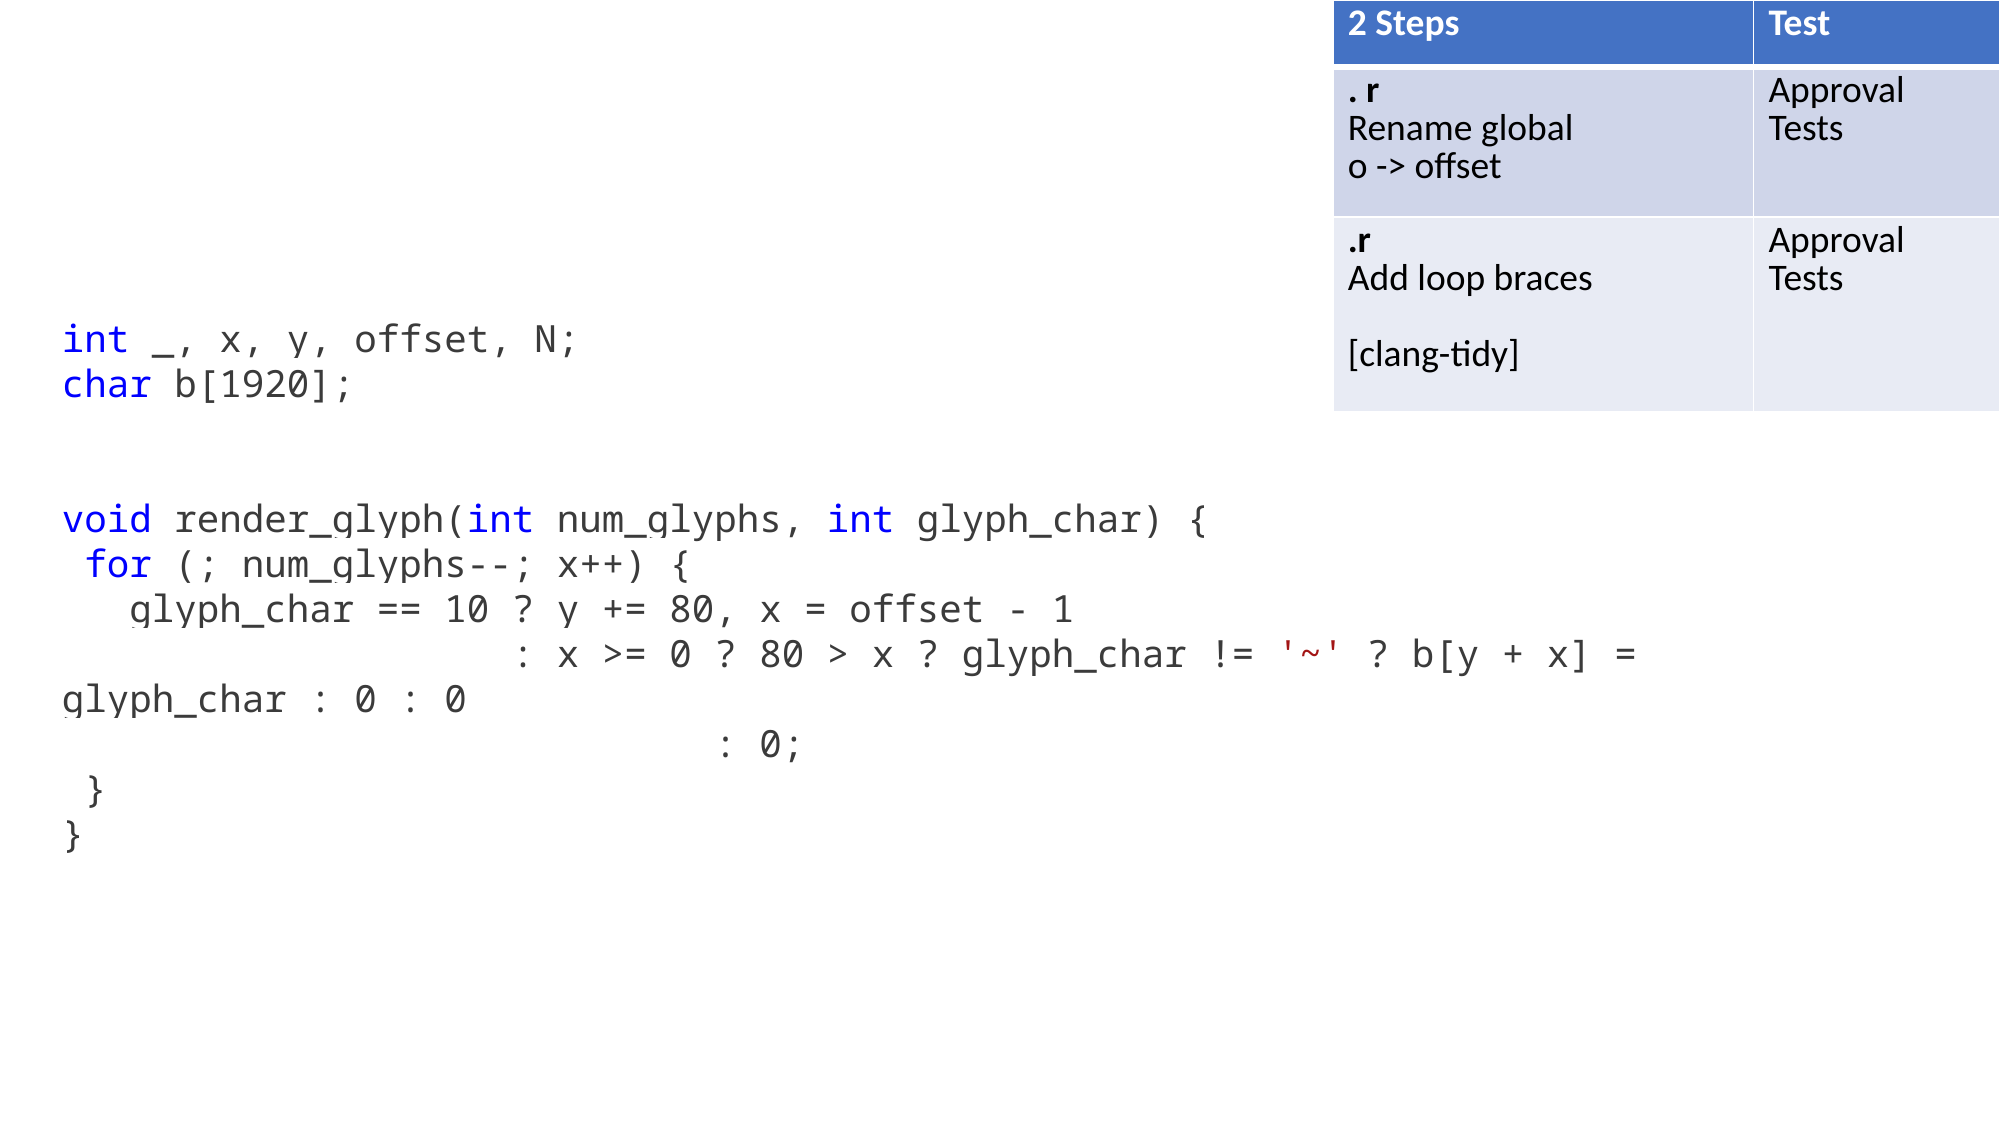

| 2 Steps | Test |
| --- | --- |
| . r Rename global o -> offset | Approval Tests |
| .r Add loop braces [clang-tidy] | Approval Tests |

int _, x, y, offset, N;
char b[1920];

void render_glyph(int num_glyphs, int glyph_char) {
 for (; num_glyphs--; x++) {
   glyph_char == 10 ? y += 80, x = offset - 1
                    : x >= 0 ? 80 > x ? glyph_char != '~' ? b[y + x] = glyph_char : 0 : 0
                             : 0;
 }
}